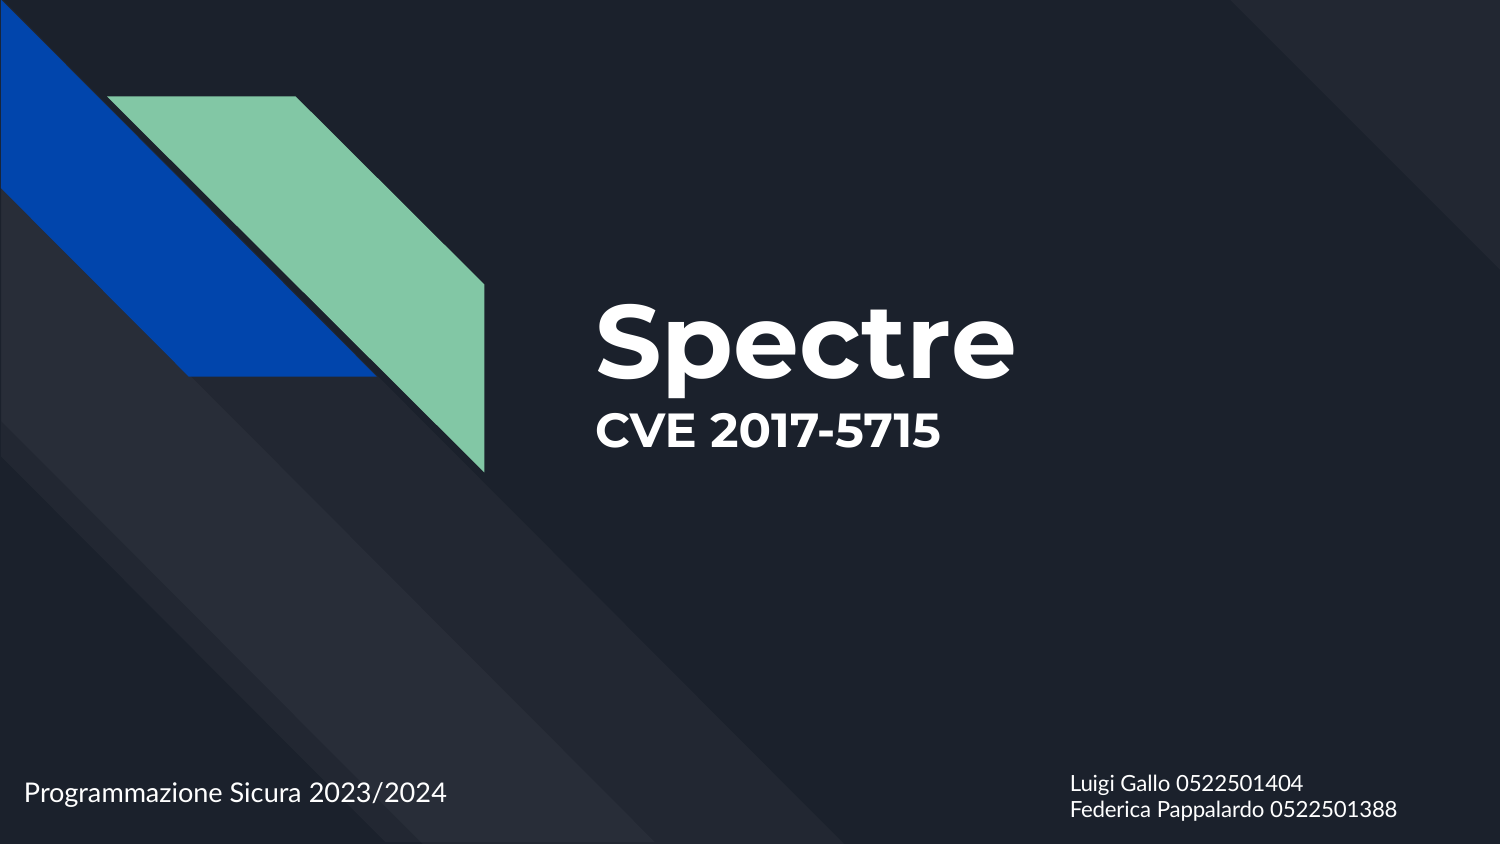

# Spectre
CVE 2017-5715

Luigi Gallo 0522501404
Federica Pappalardo 0522501388
Programmazione Sicura 2023/2024